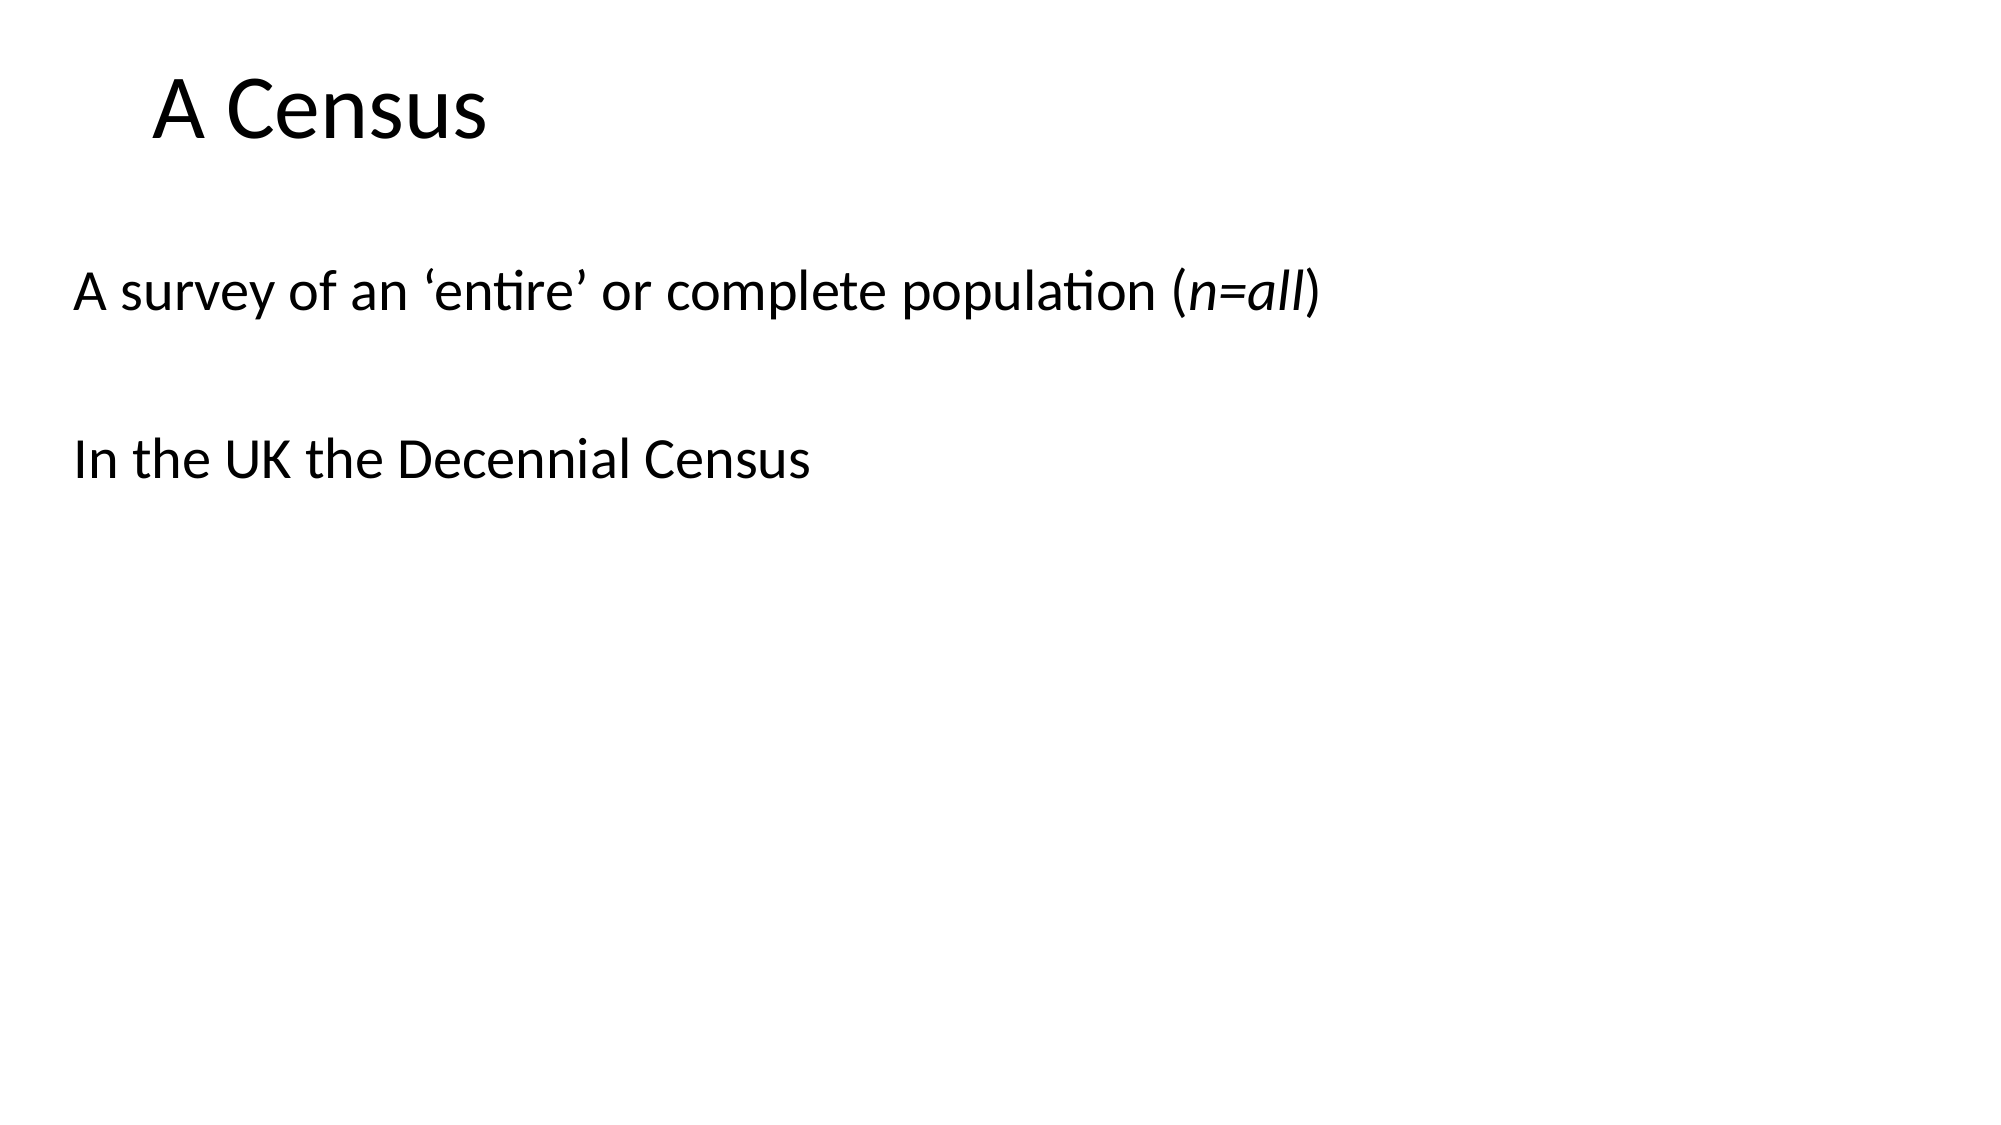

# A Census
A survey of an ‘entire’ or complete population (n=all)

In the UK the Decennial Census